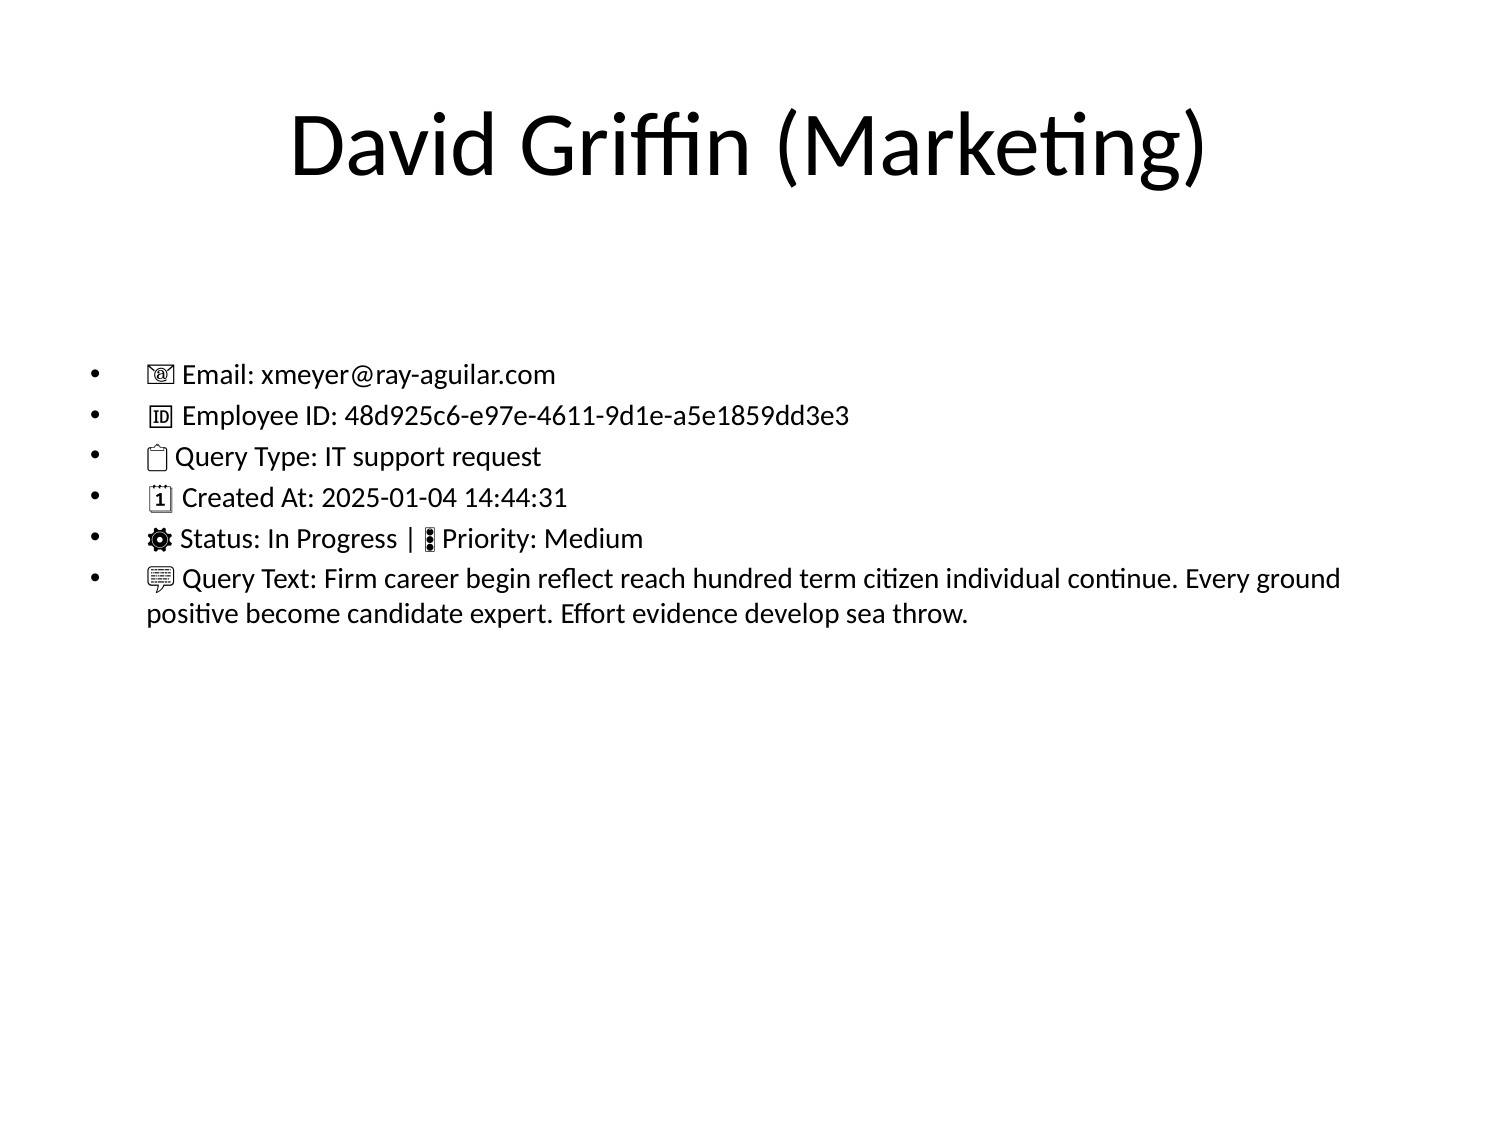

# David Griffin (Marketing)

📧 Email: xmeyer@ray-aguilar.com
🆔 Employee ID: 48d925c6-e97e-4611-9d1e-a5e1859dd3e3
📋 Query Type: IT support request
🗓 Created At: 2025-01-04 14:44:31
⚙ Status: In Progress | 🚦 Priority: Medium
💬 Query Text: Firm career begin reflect reach hundred term citizen individual continue. Every ground positive become candidate expert. Effort evidence develop sea throw.